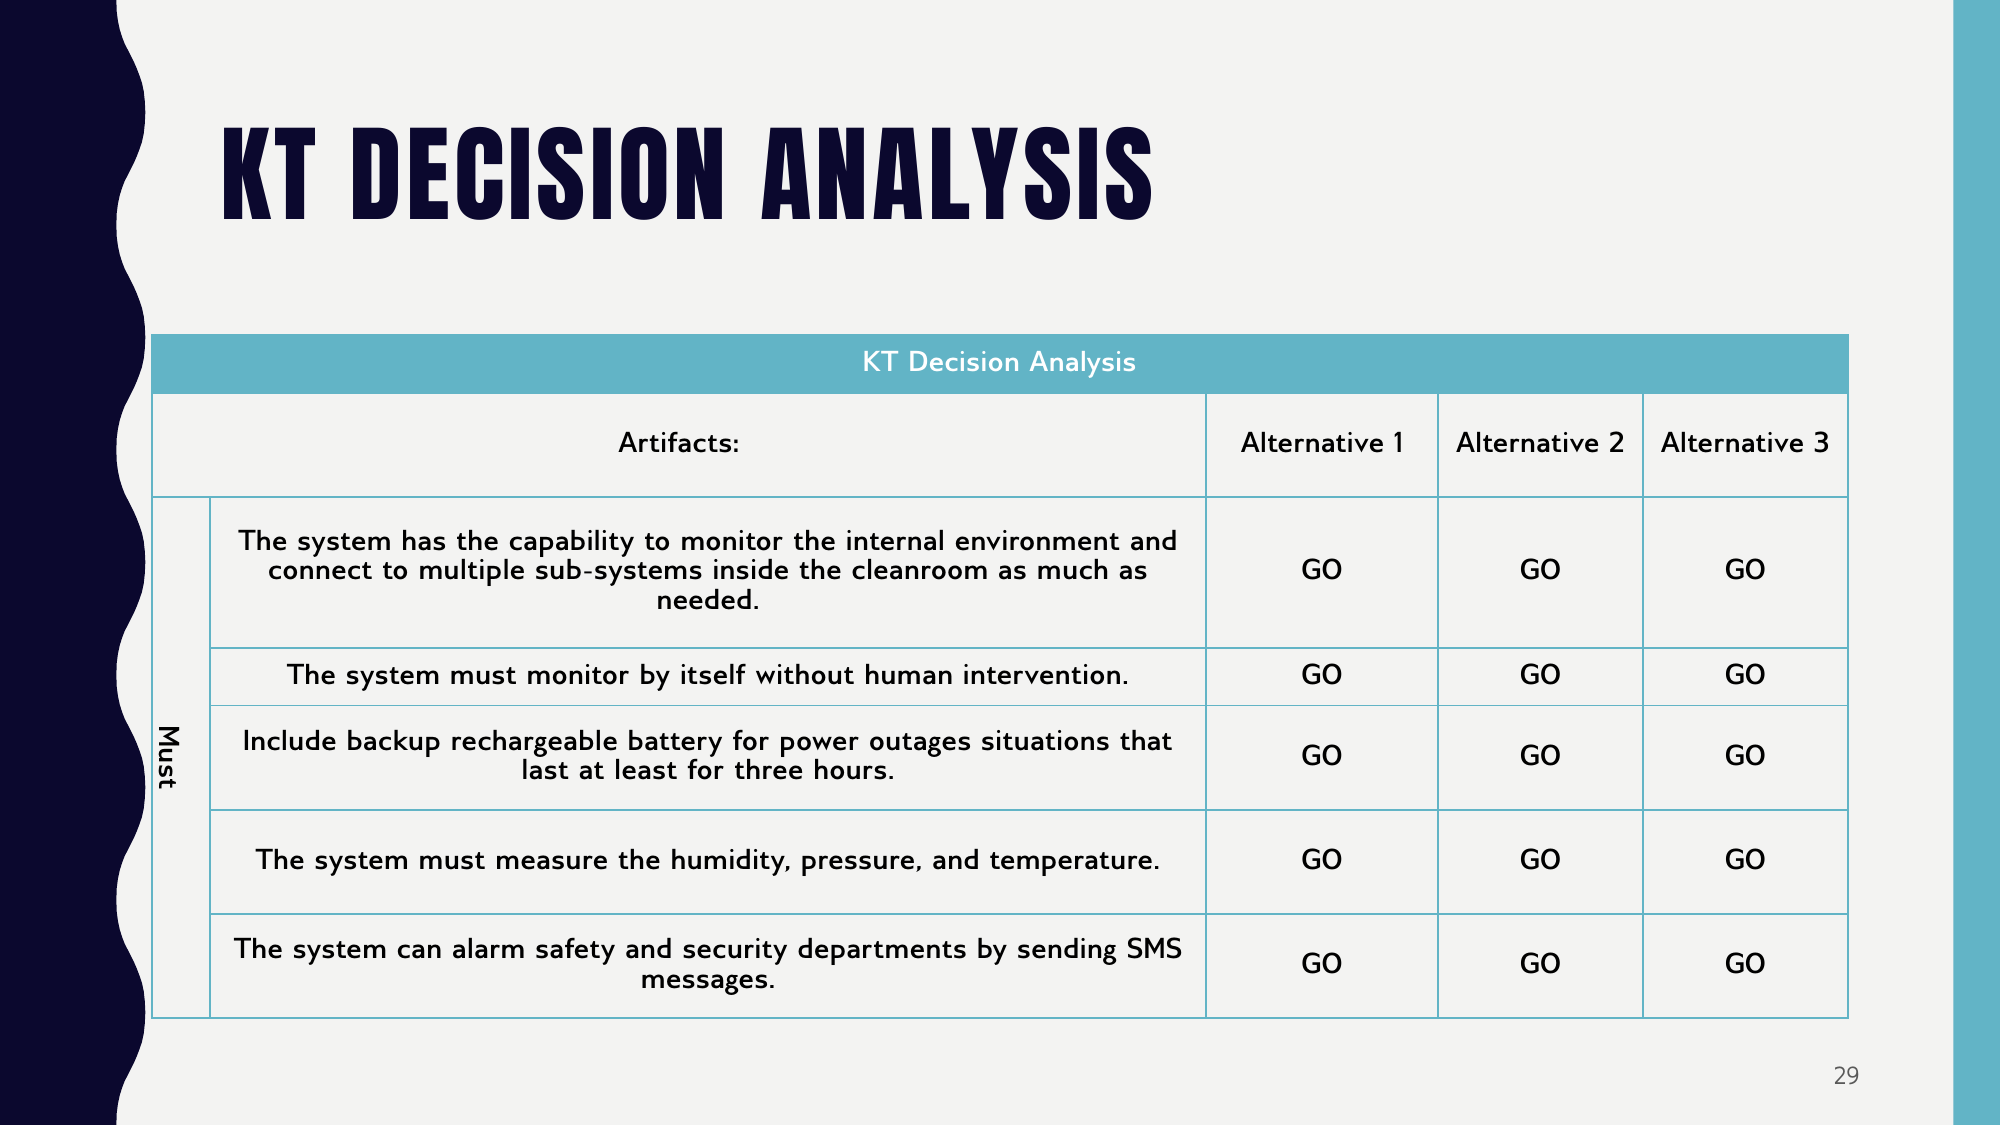

# Kt decision analysis
| KT Decision Analysis |  |  |  |  |
| --- | --- | --- | --- | --- |
| Artifacts: |  | Alternative 1 | Alternative 2 | Alternative 3 |
| Must | The system has the capability to monitor the internal environment and connect to multiple sub-systems inside the cleanroom as much as needed. | GO | GO | GO |
|  | The system must monitor by itself without human intervention. | GO | GO | GO |
|  | Include backup rechargeable battery for power outages situations that last at least for three hours. | GO | GO | GO |
|  | The system must measure the humidity, pressure, and temperature. | GO | GO | GO |
|  | The system can alarm safety and security departments by sending SMS messages. | GO | GO | GO |
29